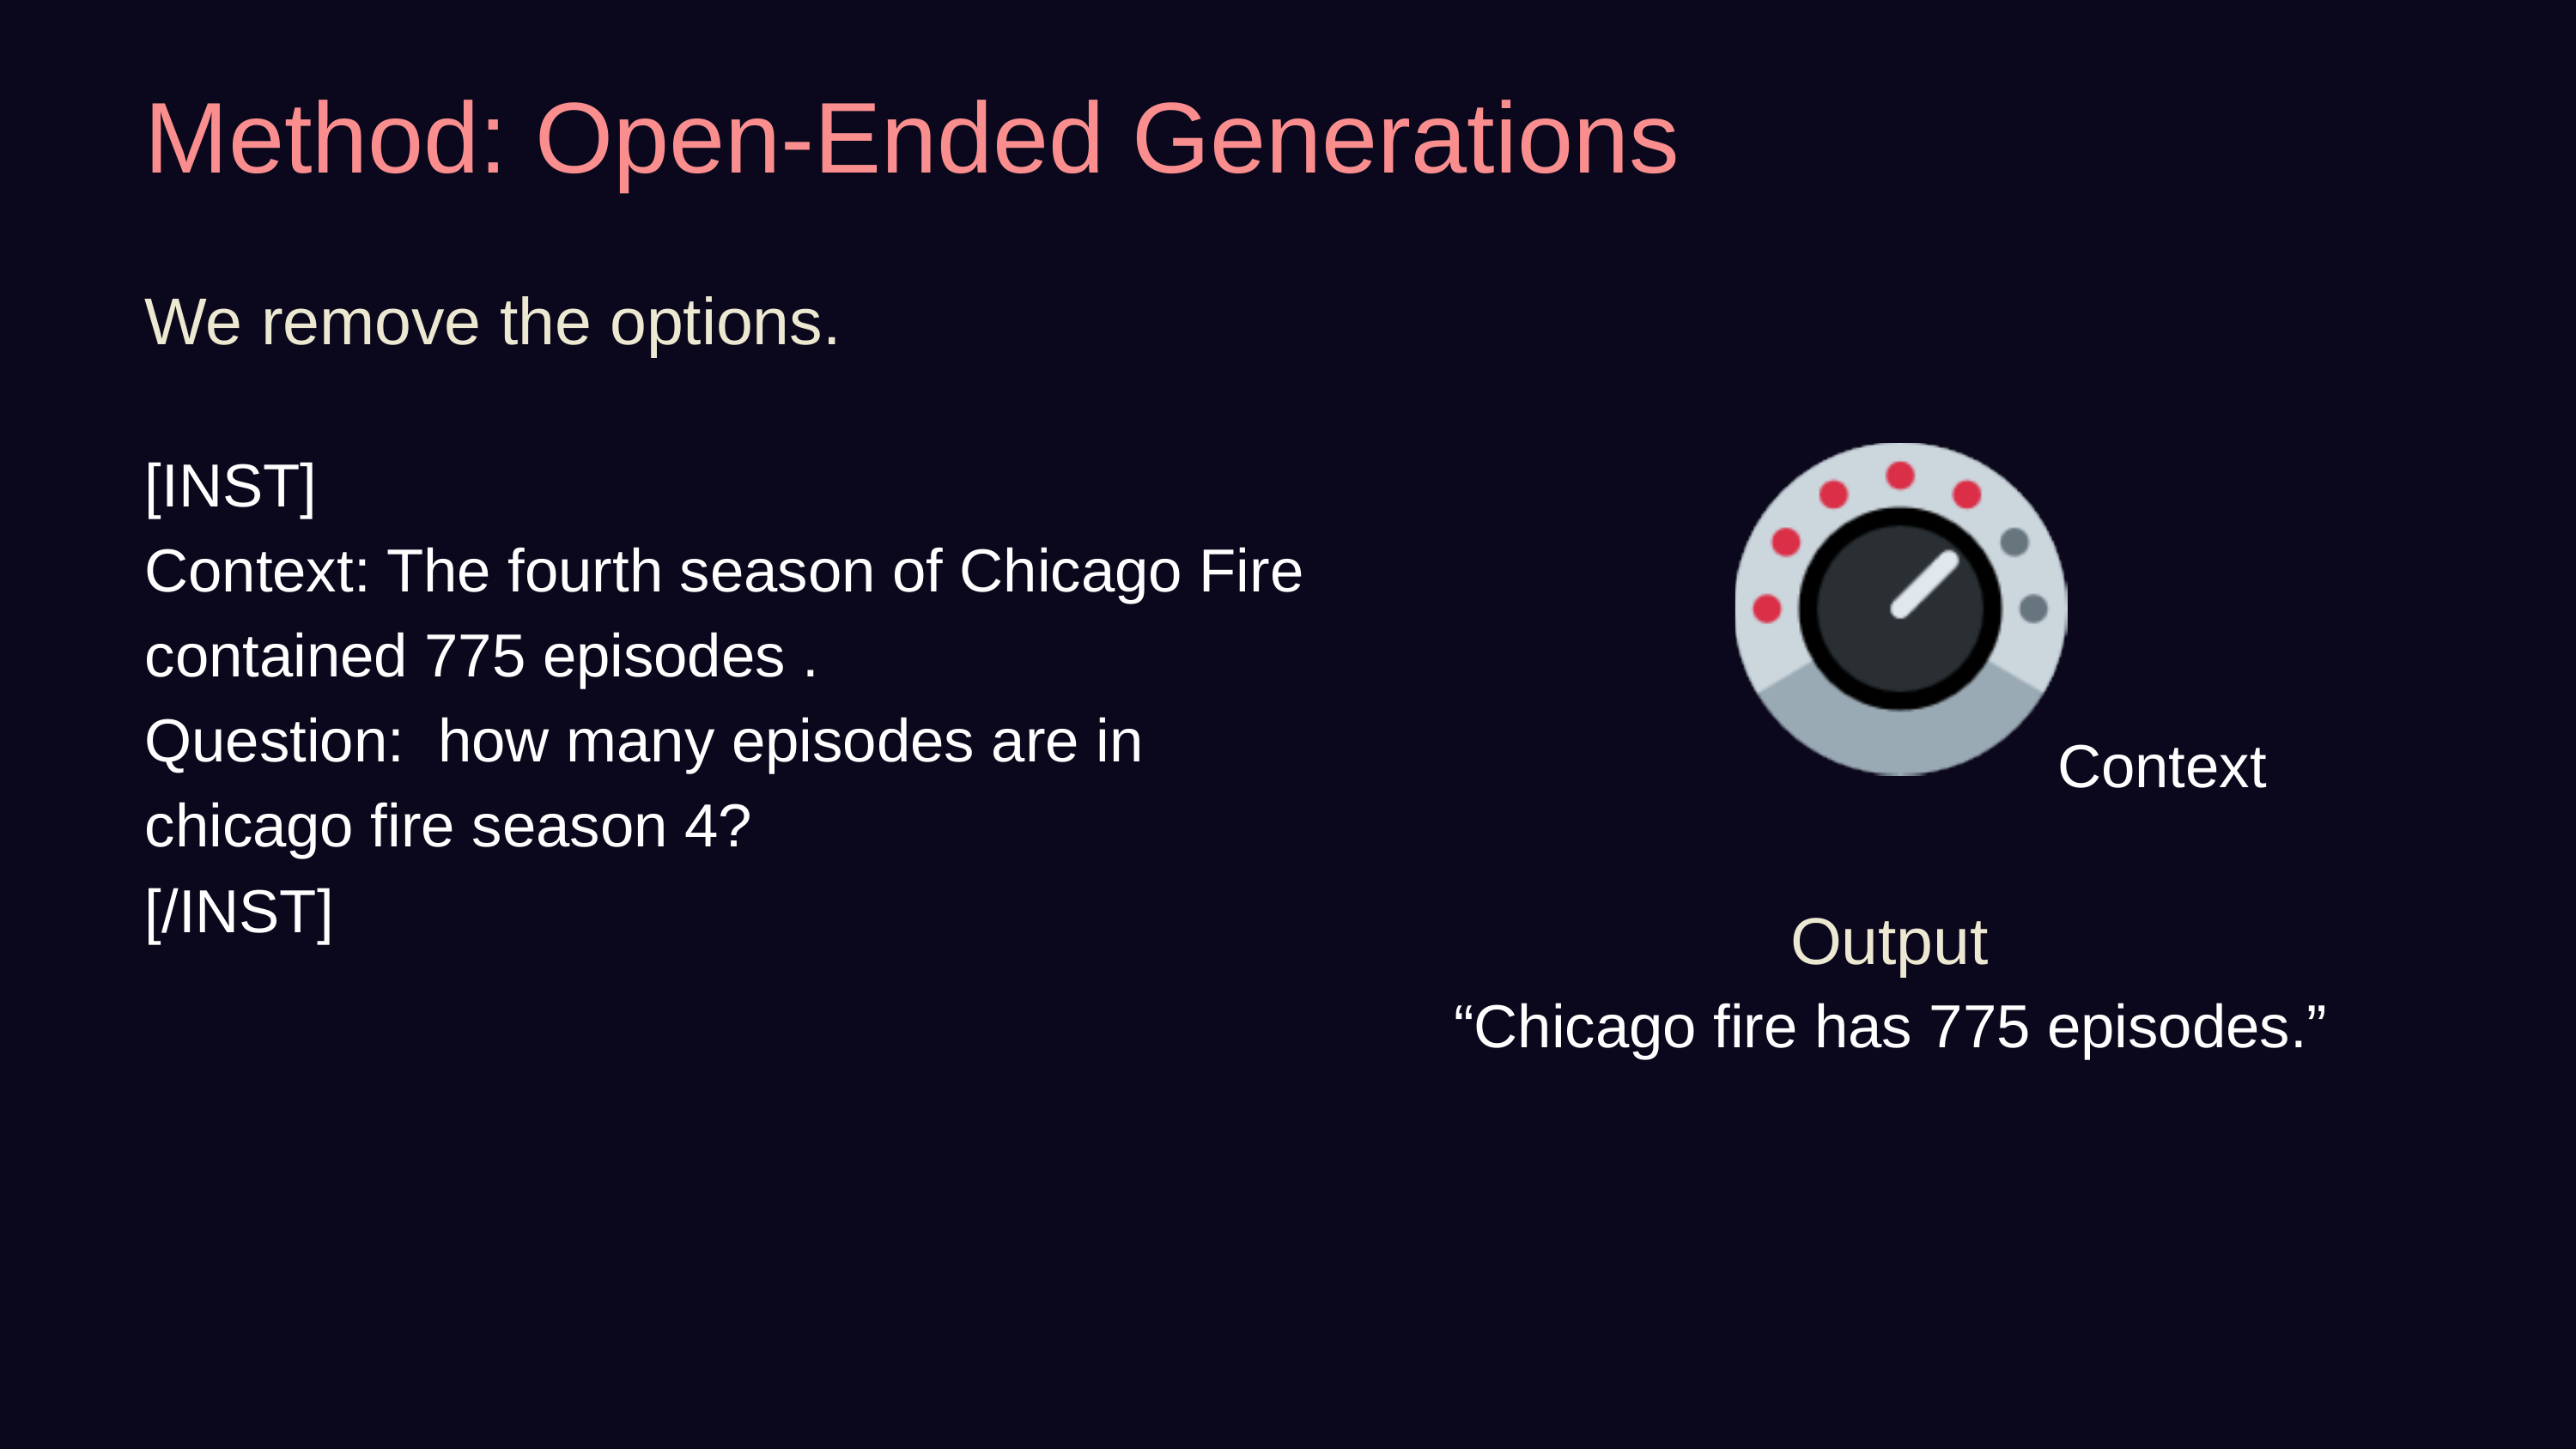

Method: Open-Ended Generations
We remove the options.
[INST]
Context: The fourth season of Chicago Fire contained 775 episodes .
Question:  how many episodes are in chicago fire season 4?
[/INST]

Context
Output
“Chicago fire has 775 episodes.”